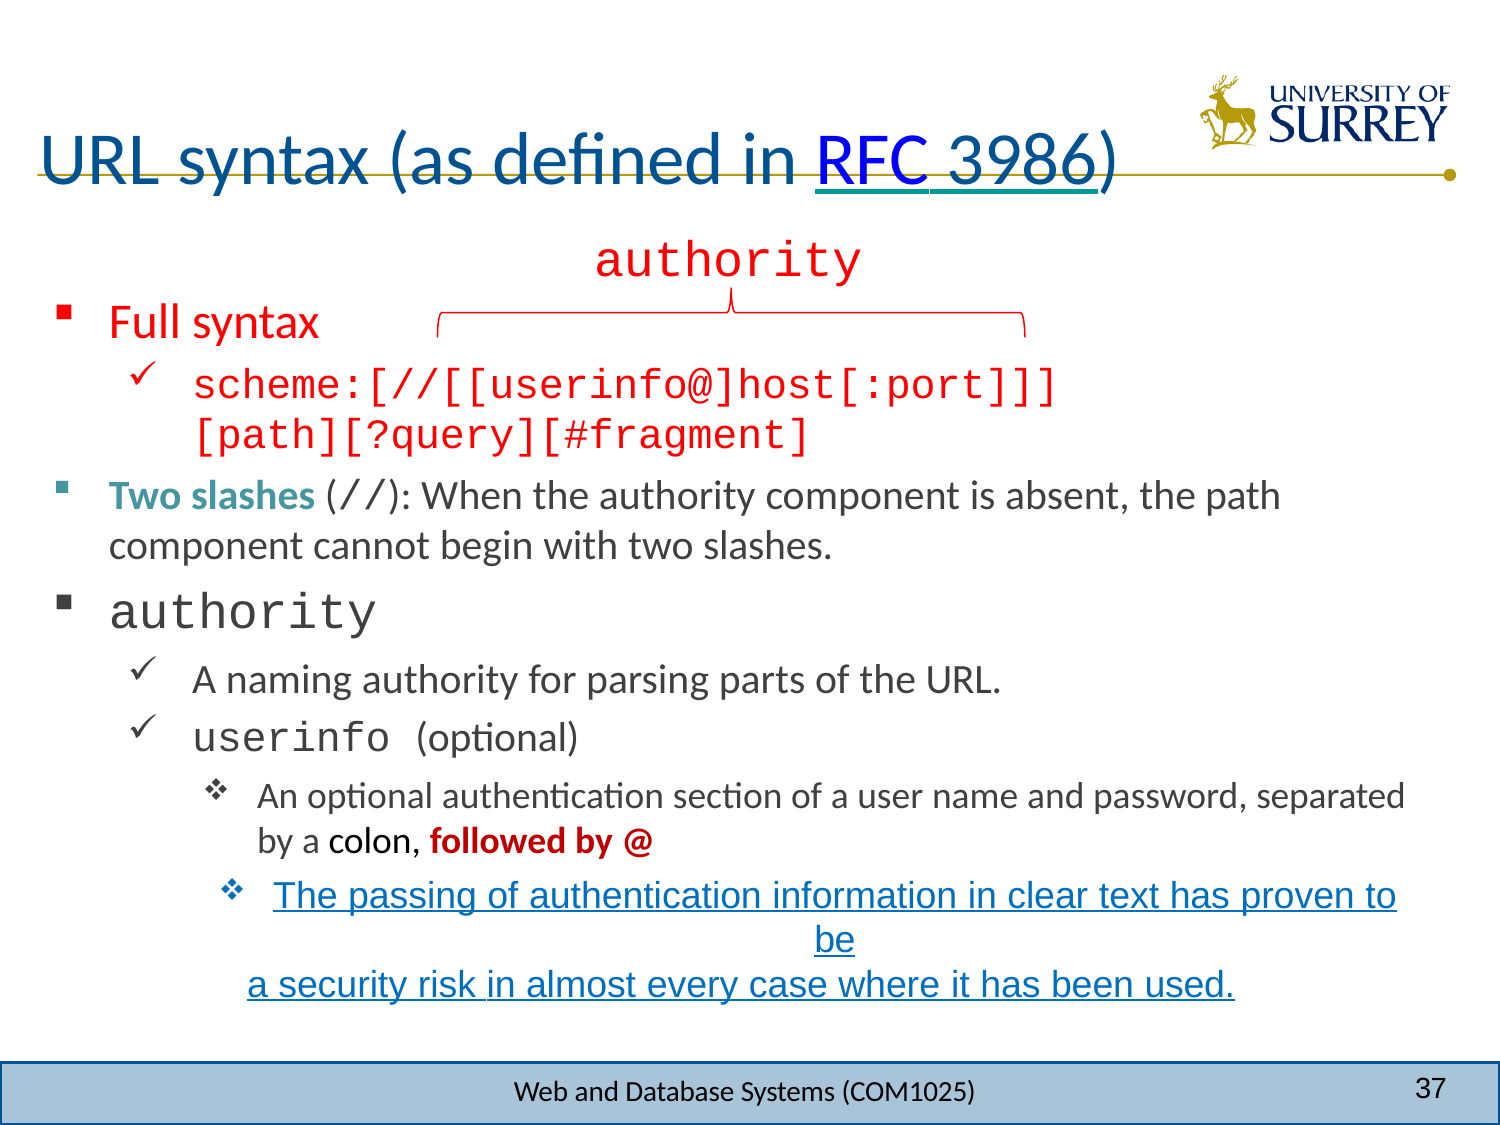

# URL syntax (as defined in RFC 3986)
authority
Full syntax
scheme:[//[[userinfo@]host[:port]]] [path][?query][#fragment]
Two slashes (//): When the authority component is absent, the path component cannot begin with two slashes.
authority
A naming authority for parsing parts of the URL.
userinfo (optional)
An optional authentication section of a user name and password, separated by a colon, followed by @
The passing of authentication information in clear text has proven to be
a security risk in almost every case where it has been used.

37
Web and Database Systems (COM1025)